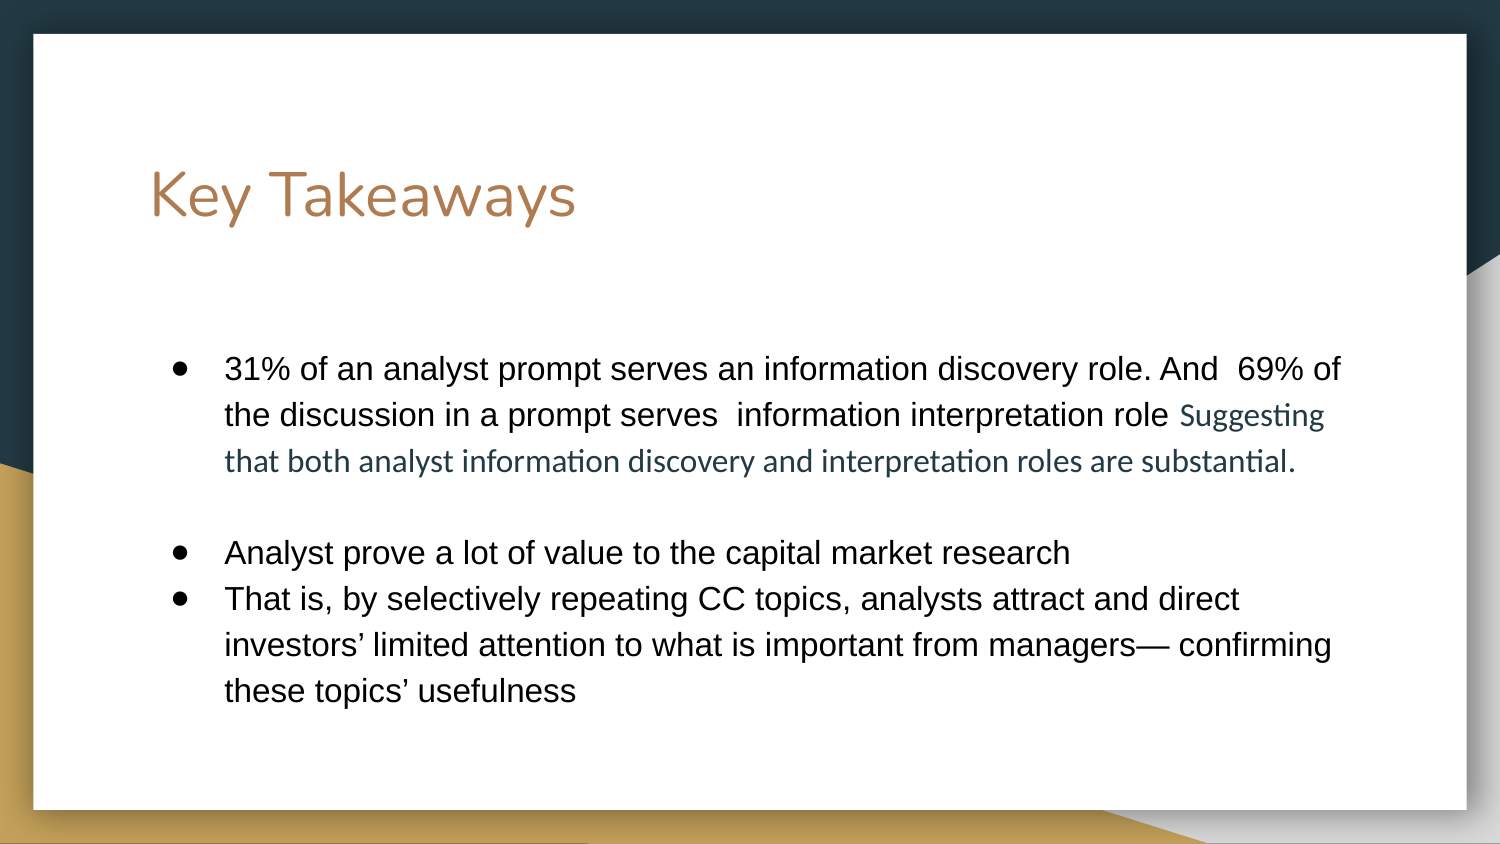

# Key Takeaways
31% of an analyst prompt serves an information discovery role. And  69% of the discussion in a prompt serves  information interpretation role Suggesting that both analyst information discovery and interpretation roles are substantial.

Analyst prove a lot of value to the capital market research
That is, by selectively repeating CC topics, analysts attract and direct investors’ limited attention to what is important from managers— confirming these topics’ usefulness